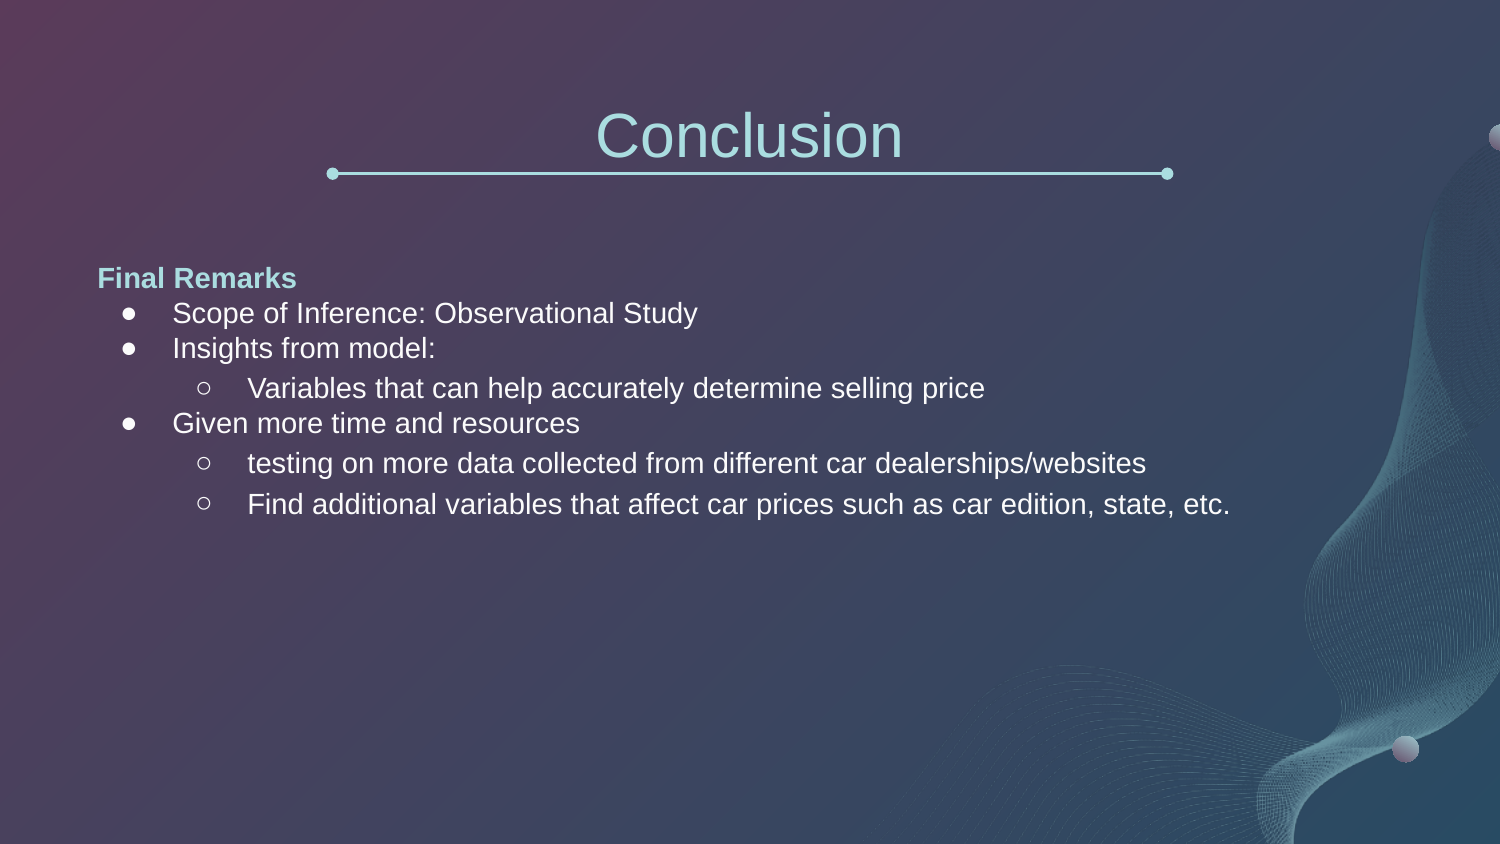

# Conclusion
Final Remarks
Scope of Inference: Observational Study
Insights from model:
Variables that can help accurately determine selling price
Given more time and resources
testing on more data collected from different car dealerships/websites
Find additional variables that affect car prices such as car edition, state, etc.